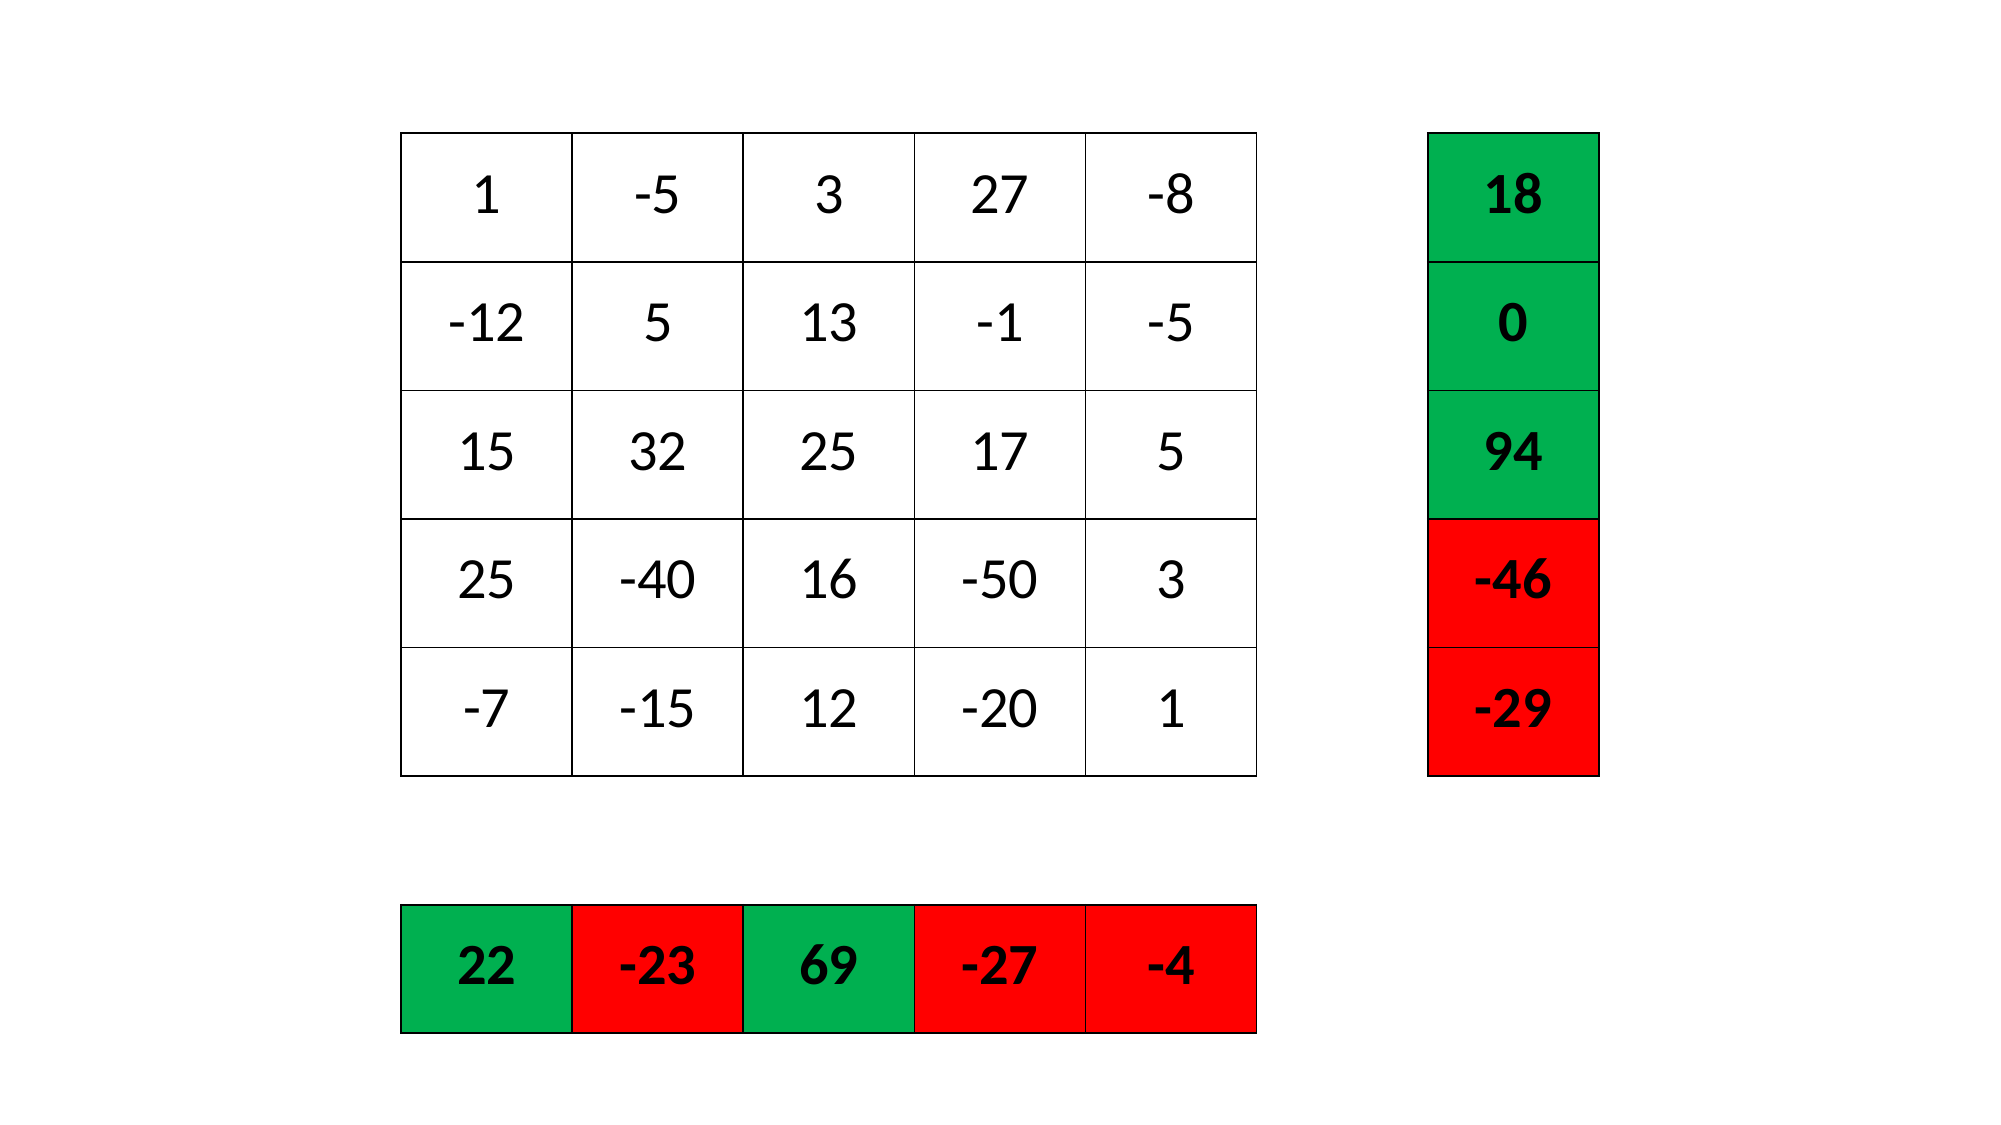

#
| 1 | -5 | 3 | 27 | -8 |  | 18 |
| --- | --- | --- | --- | --- | --- | --- |
| -12 | 5 | 13 | -1 | -5 |  | 0 |
| 15 | 32 | 25 | 17 | 5 |  | 94 |
| 25 | -40 | 16 | -50 | 3 |  | -46 |
| -7 | -15 | 12 | -20 | 1 |  | -29 |
|  |  |  |  |  |  |  |
| 22 | -23 | 69 | -27 | -4 |  |  |